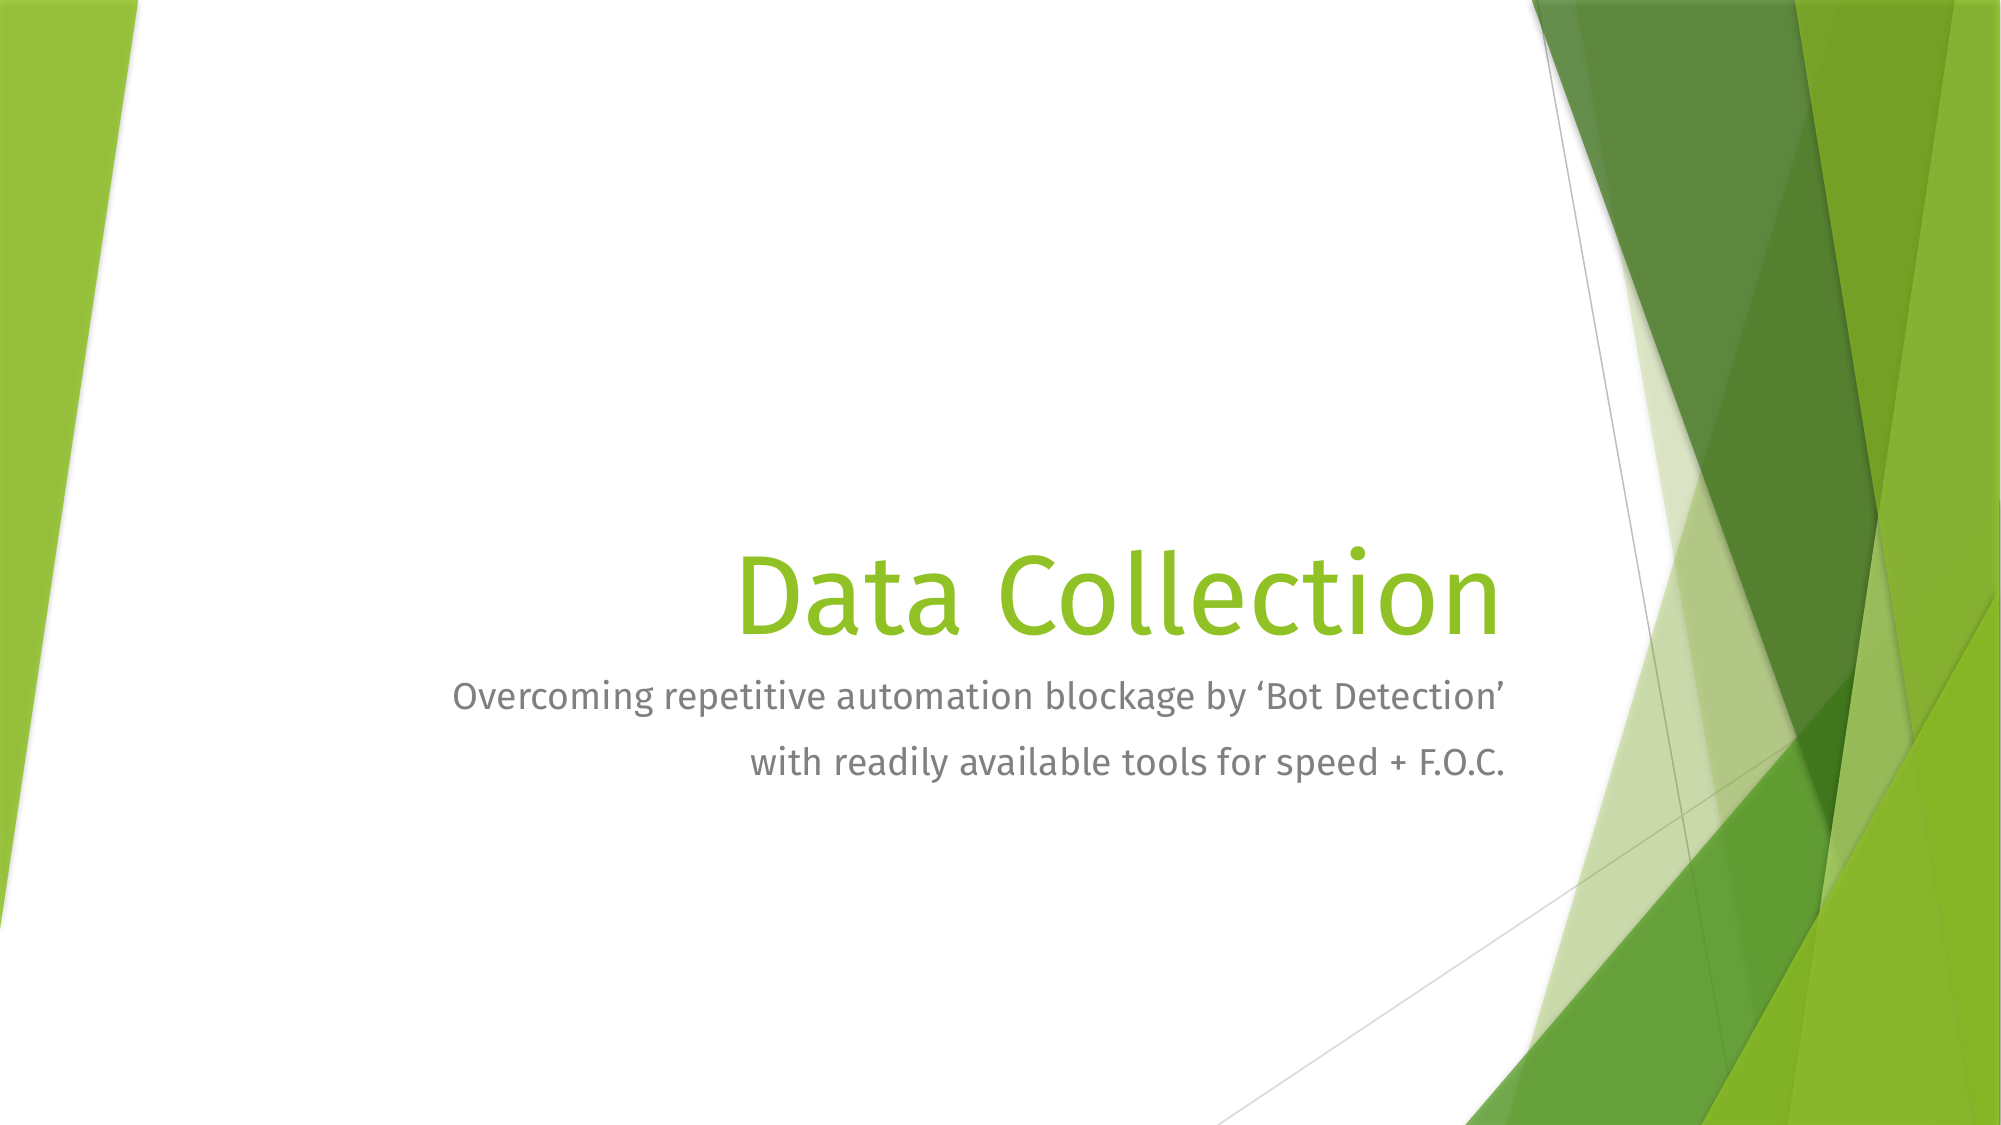

# Data Collection
Overcoming repetitive automation blockage by ‘Bot Detection’
with readily available tools for speed + F.O.C.